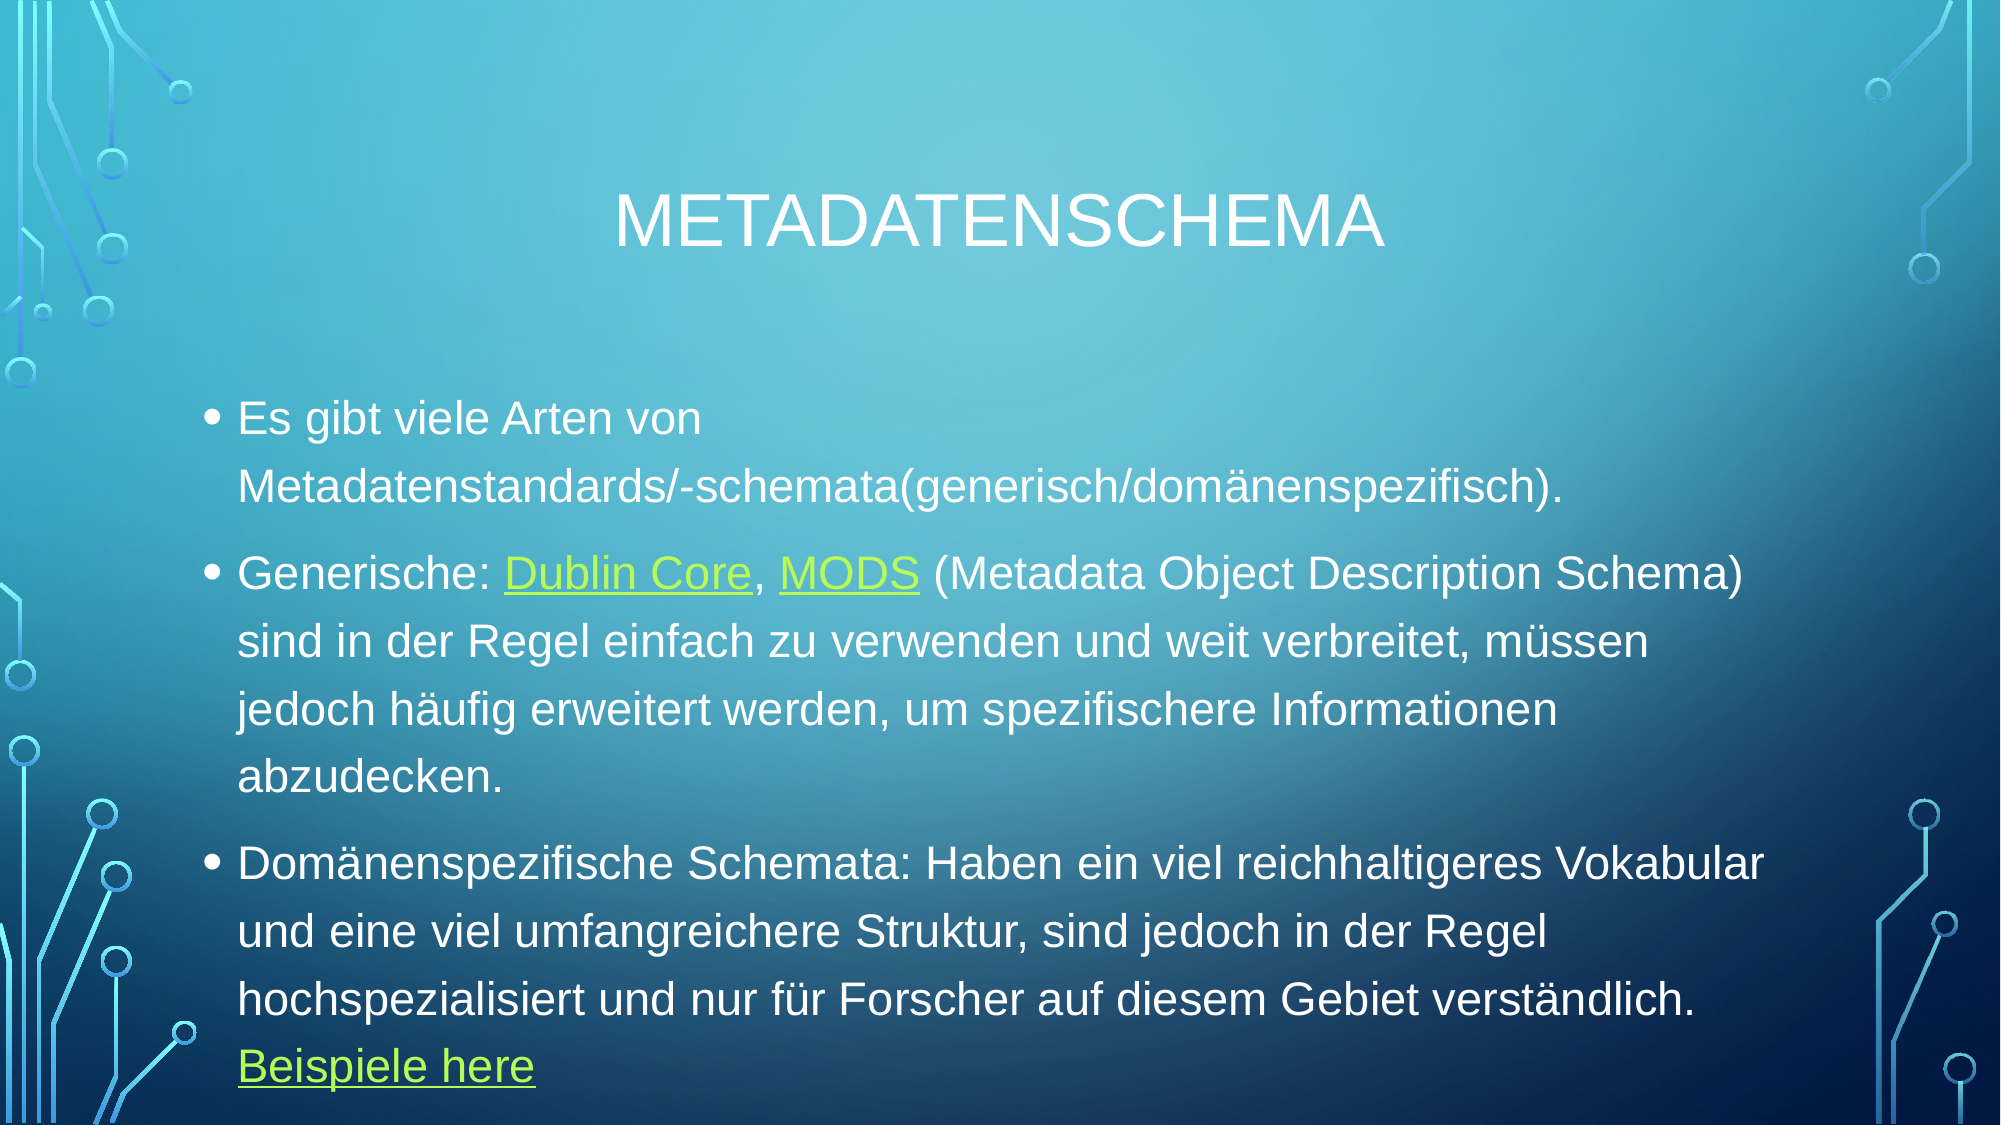

# metadatenschema
Es gibt viele Arten von Metadatenstandards/-schemata(generisch/domänenspezifisch).
Generische: Dublin Core, MODS (Metadata Object Description Schema) sind in der Regel einfach zu verwenden und weit verbreitet, müssen jedoch häufig erweitert werden, um spezifischere Informationen abzudecken.
Domänenspezifische Schemata: Haben ein viel reichhaltigeres Vokabular und eine viel umfangreichere Struktur, sind jedoch in der Regel hochspezialisiert und nur für Forscher auf diesem Gebiet verständlich. Beispiele here